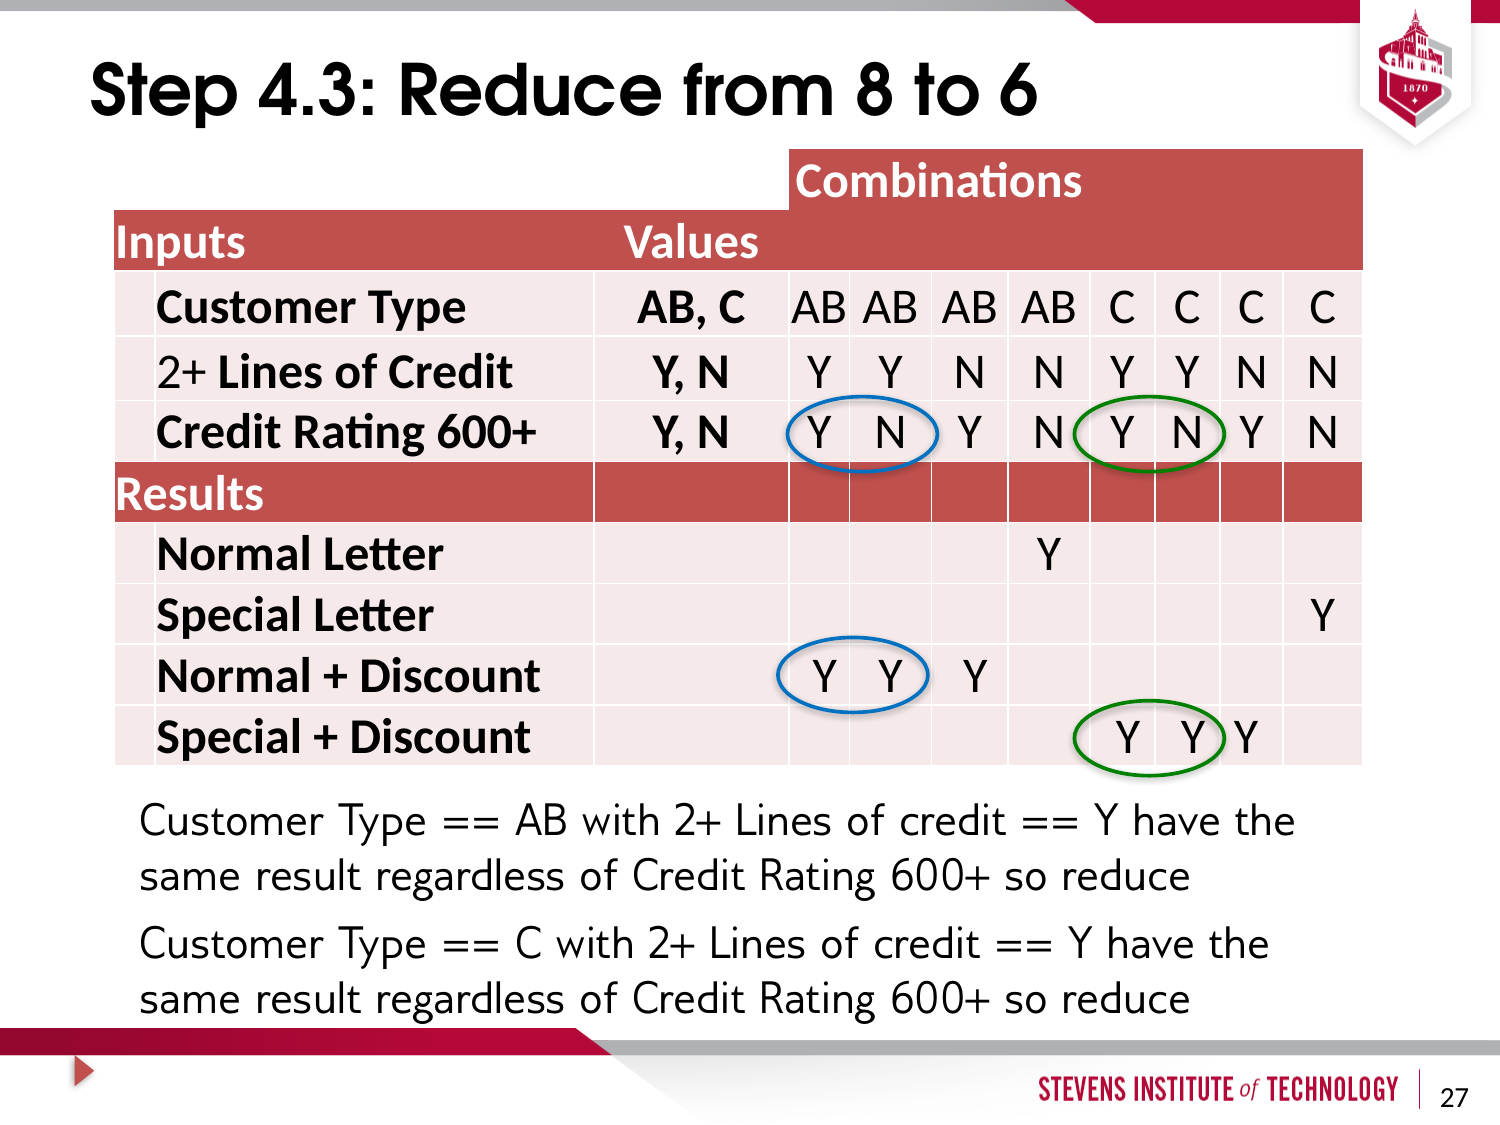

# Step 4.3: Reduce from 8 to 6
|  |  |  |  | Combinations |  |  |  |  |  |  |  |
| --- | --- | --- | --- | --- | --- | --- | --- | --- | --- | --- | --- |
| Inputs |  |  | Values |  |  |  |  |  |  |  |  |
|  | Customer Type |  | AB, C | AB | AB | AB | AB | C | C | C | C |
|  | 2+ Lines of Credit |  | Y, N | Y | Y | N | N | Y | Y | N | N |
|  | Credit Rating 600+ |  | Y, N | Y | N | Y | N | Y | N | Y | N |
| Results |  |  |  |  |  |  |  |  |  |  |  |
|  | Normal Letter |  |  |  |  |  | Y |  |  |  |  |
|  | Special Letter |  |  |  |  |  |  |  |  |  | Y |
|  | Normal + Discount |  |  | Y | Y | Y |  |  |  |  |  |
|  | Special + Discount |  |  |  |  |  |  | Y | Y | Y |  |

Customer Type == AB with 2+ Lines of credit == Y have the same result regardless of Credit Rating 600+ so reduce
Customer Type == C with 2+ Lines of credit == Y have the same result regardless of Credit Rating 600+ so reduce
27